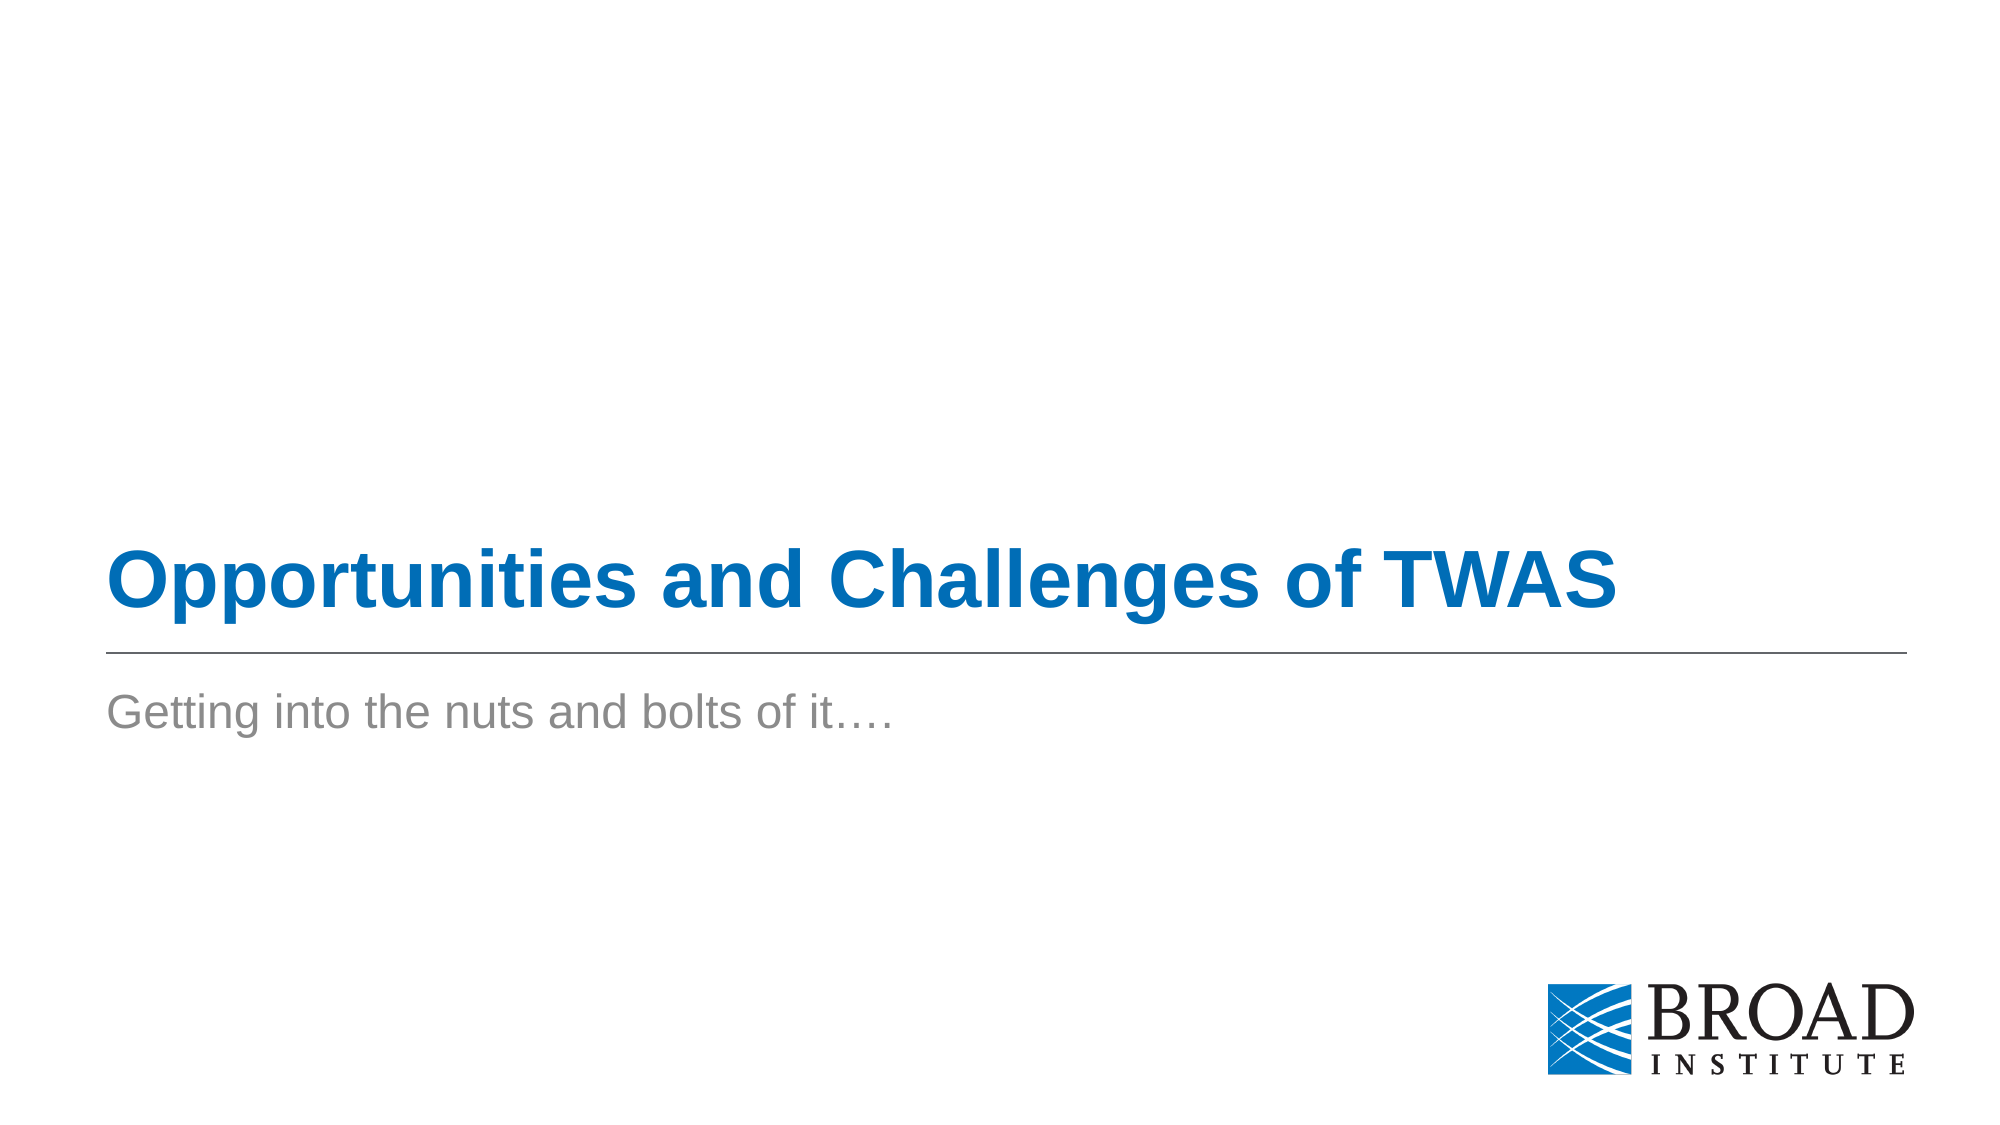

# Opportunities and Challenges of TWAS
Getting into the nuts and bolts of it….